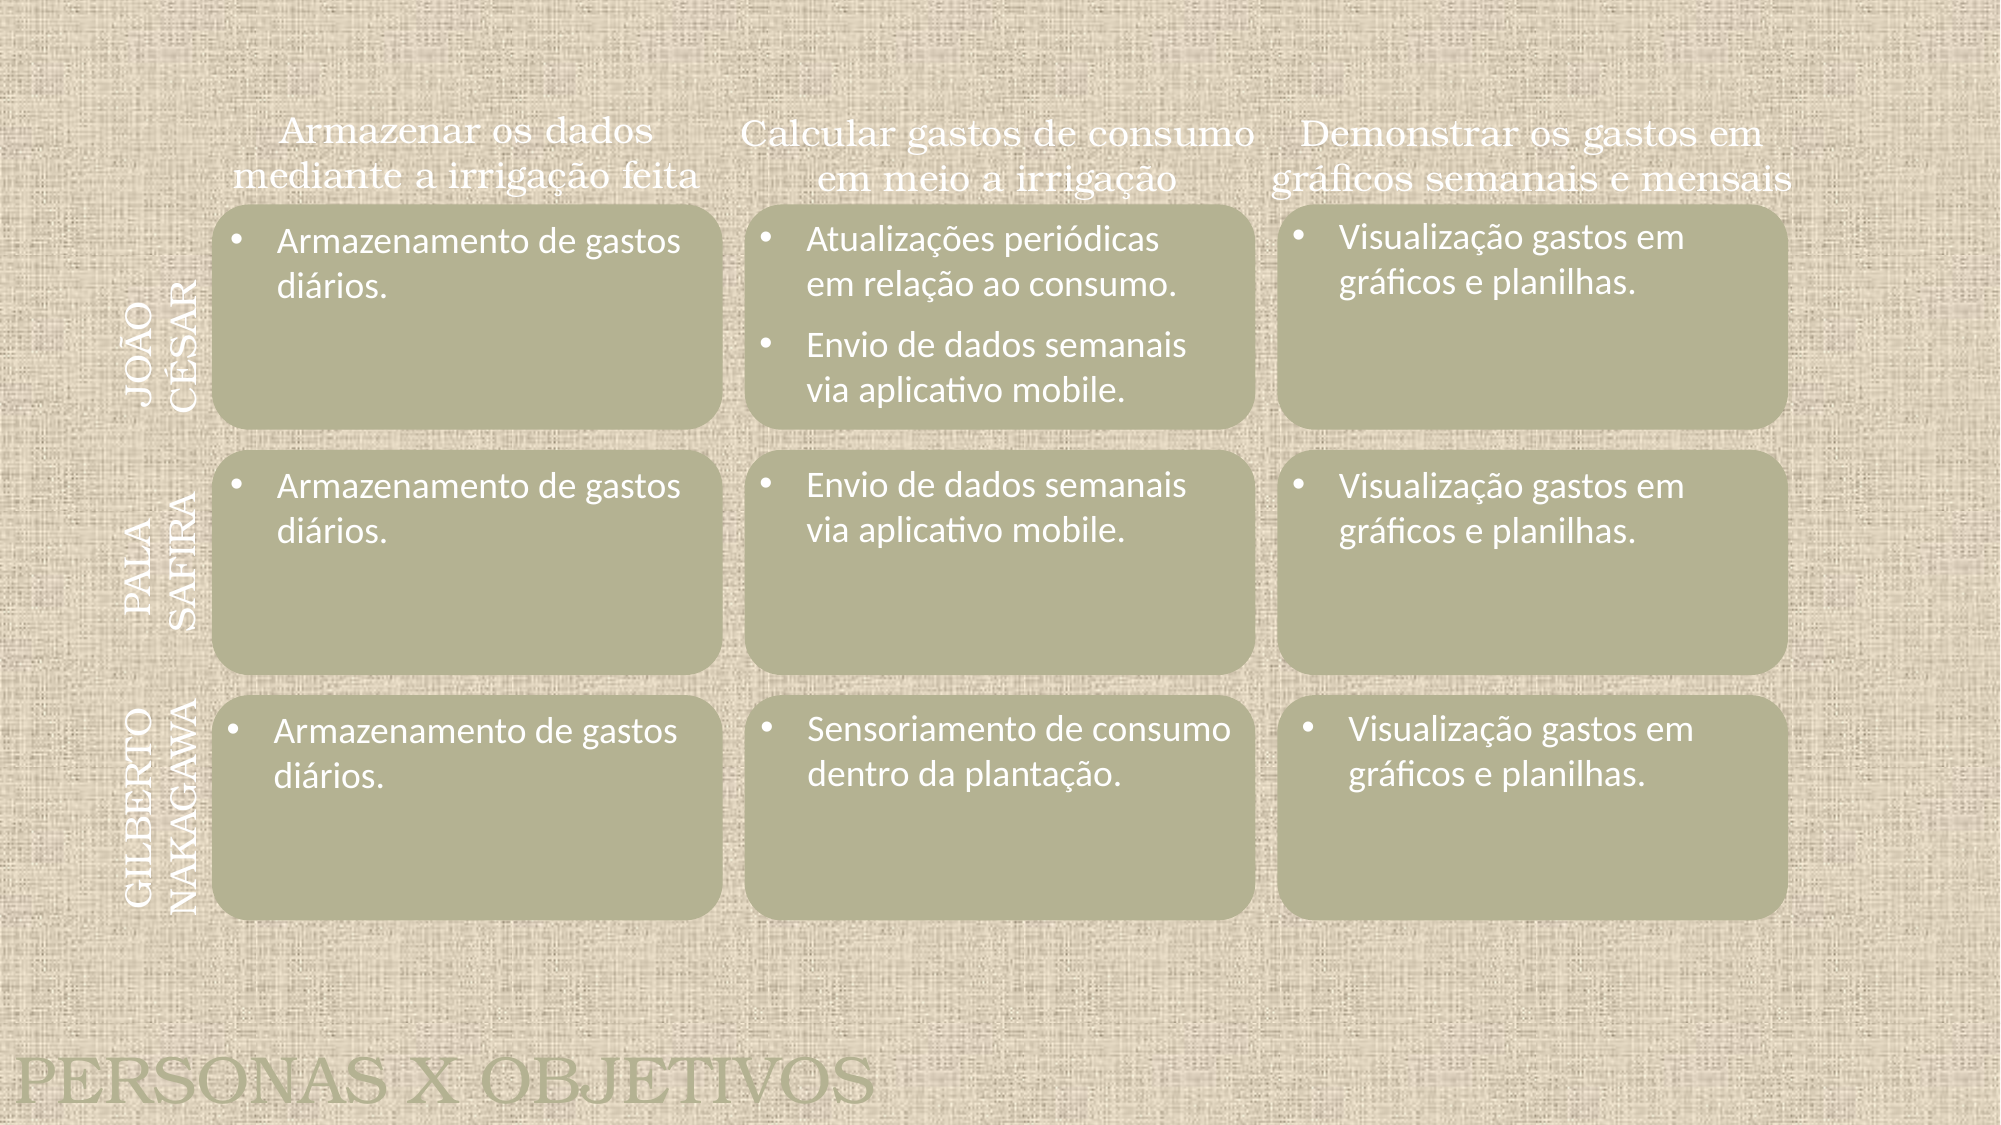

Armazenar os dados mediante a irrigação feita
Demonstrar os gastos em gráficos semanais e mensais
Calcular gastos de consumo em meio a irrigação

Visualização gastos em gráficos e planilhas.
Atualizações periódicas em relação ao consumo.
Armazenamento de gastos diários.
JOÃO
CÉSAR
Envio de dados semanais via aplicativo mobile.

Envio de dados semanais via aplicativo mobile.
Armazenamento de gastos diários.
Visualização gastos em gráficos e planilhas.
PALA
SAFIRA

Sensoriamento de consumo dentro da plantação.
Visualização gastos em gráficos e planilhas.
Armazenamento de gastos diários.
GILBERTO NAKAGAWA
PERSONAS X OBJETIVOS